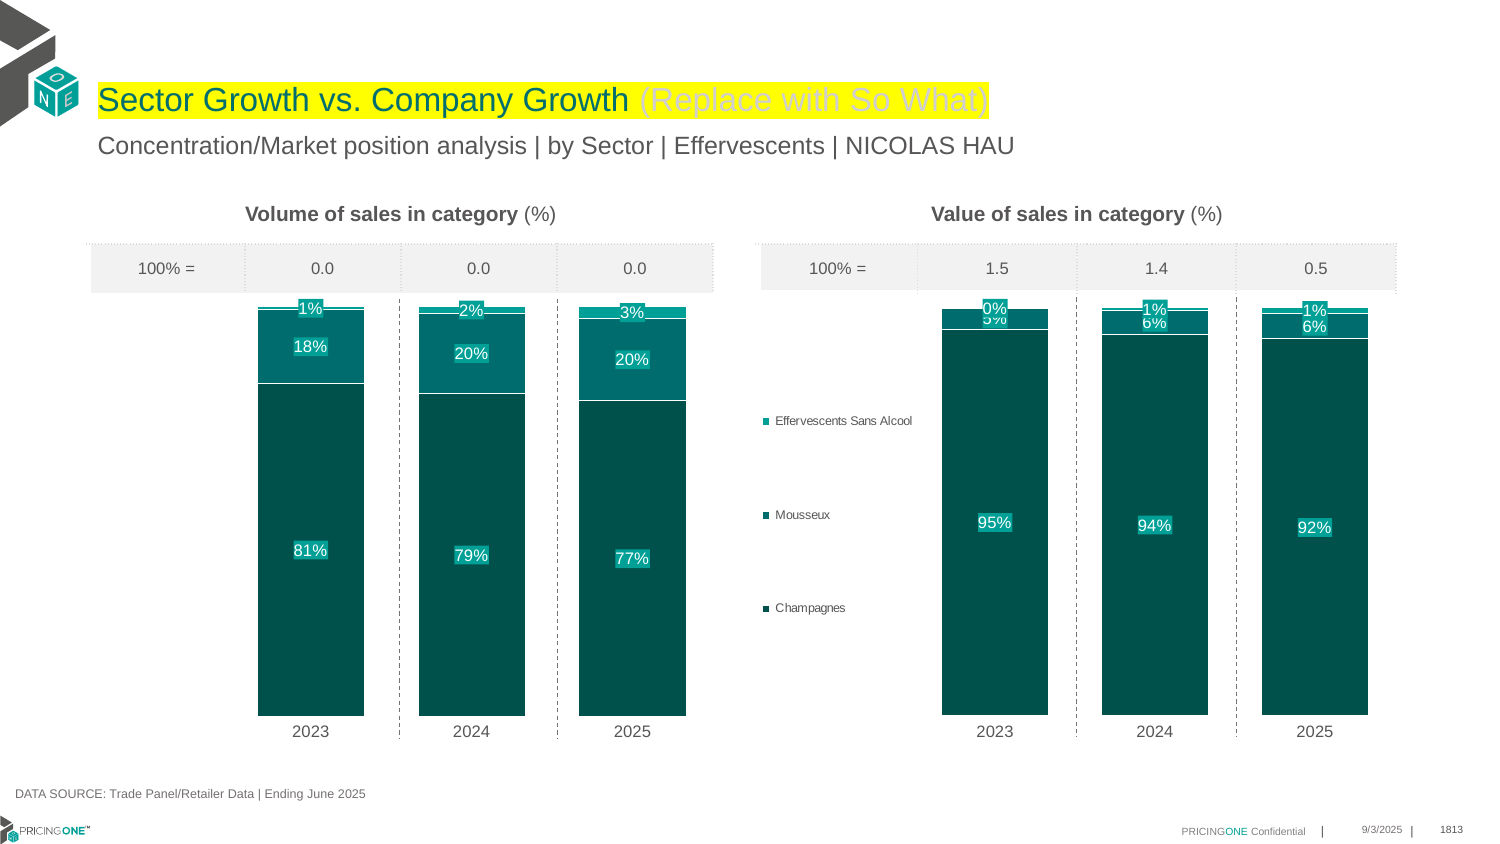

# Sector Growth vs. Company Growth (Replace with So What)
Concentration/Market position analysis | by Sector | Effervescents | NICOLAS HAU
| Volume of sales in category (%) |  |  |  |
| --- | --- | --- | --- |
| 100% = | 0.0 | 0.0 | 0.0 |
| Value of sales in category (%) |  |  |  |
| --- | --- | --- | --- |
| 100% = | 1.5 | 1.4 | 0.5 |

### Chart

| Category | Champagnes | Mousseux | Effervescents Sans Alcool |
|---|---|---|---|
| 2023 | 0.8120347782573341 | 0.18061550009382624 | 0.0073497216488396825 |
| 2024 | 0.7879654255319148 | 0.19547872340425532 | 0.01655585106382979 |
| 2025 | 0.7702380952380953 | 0.20091575091575092 | 0.028846153846153848 |

### Chart

| Category | Champagnes | Mousseux | Effervescents Sans Alcool |
|---|---|---|---|
| 2023 | 0.9474345704568978 | 0.05013030459855094 | 0.002435124944551235 |
| 2024 | 0.9353210708348897 | 0.05796553916690665 | 0.00671338999820368 |
| 2025 | 0.923392618336443 | 0.06258758618480585 | 0.01401979547875109 |
DATA SOURCE: Trade Panel/Retailer Data | Ending June 2025

9/3/2025
1813